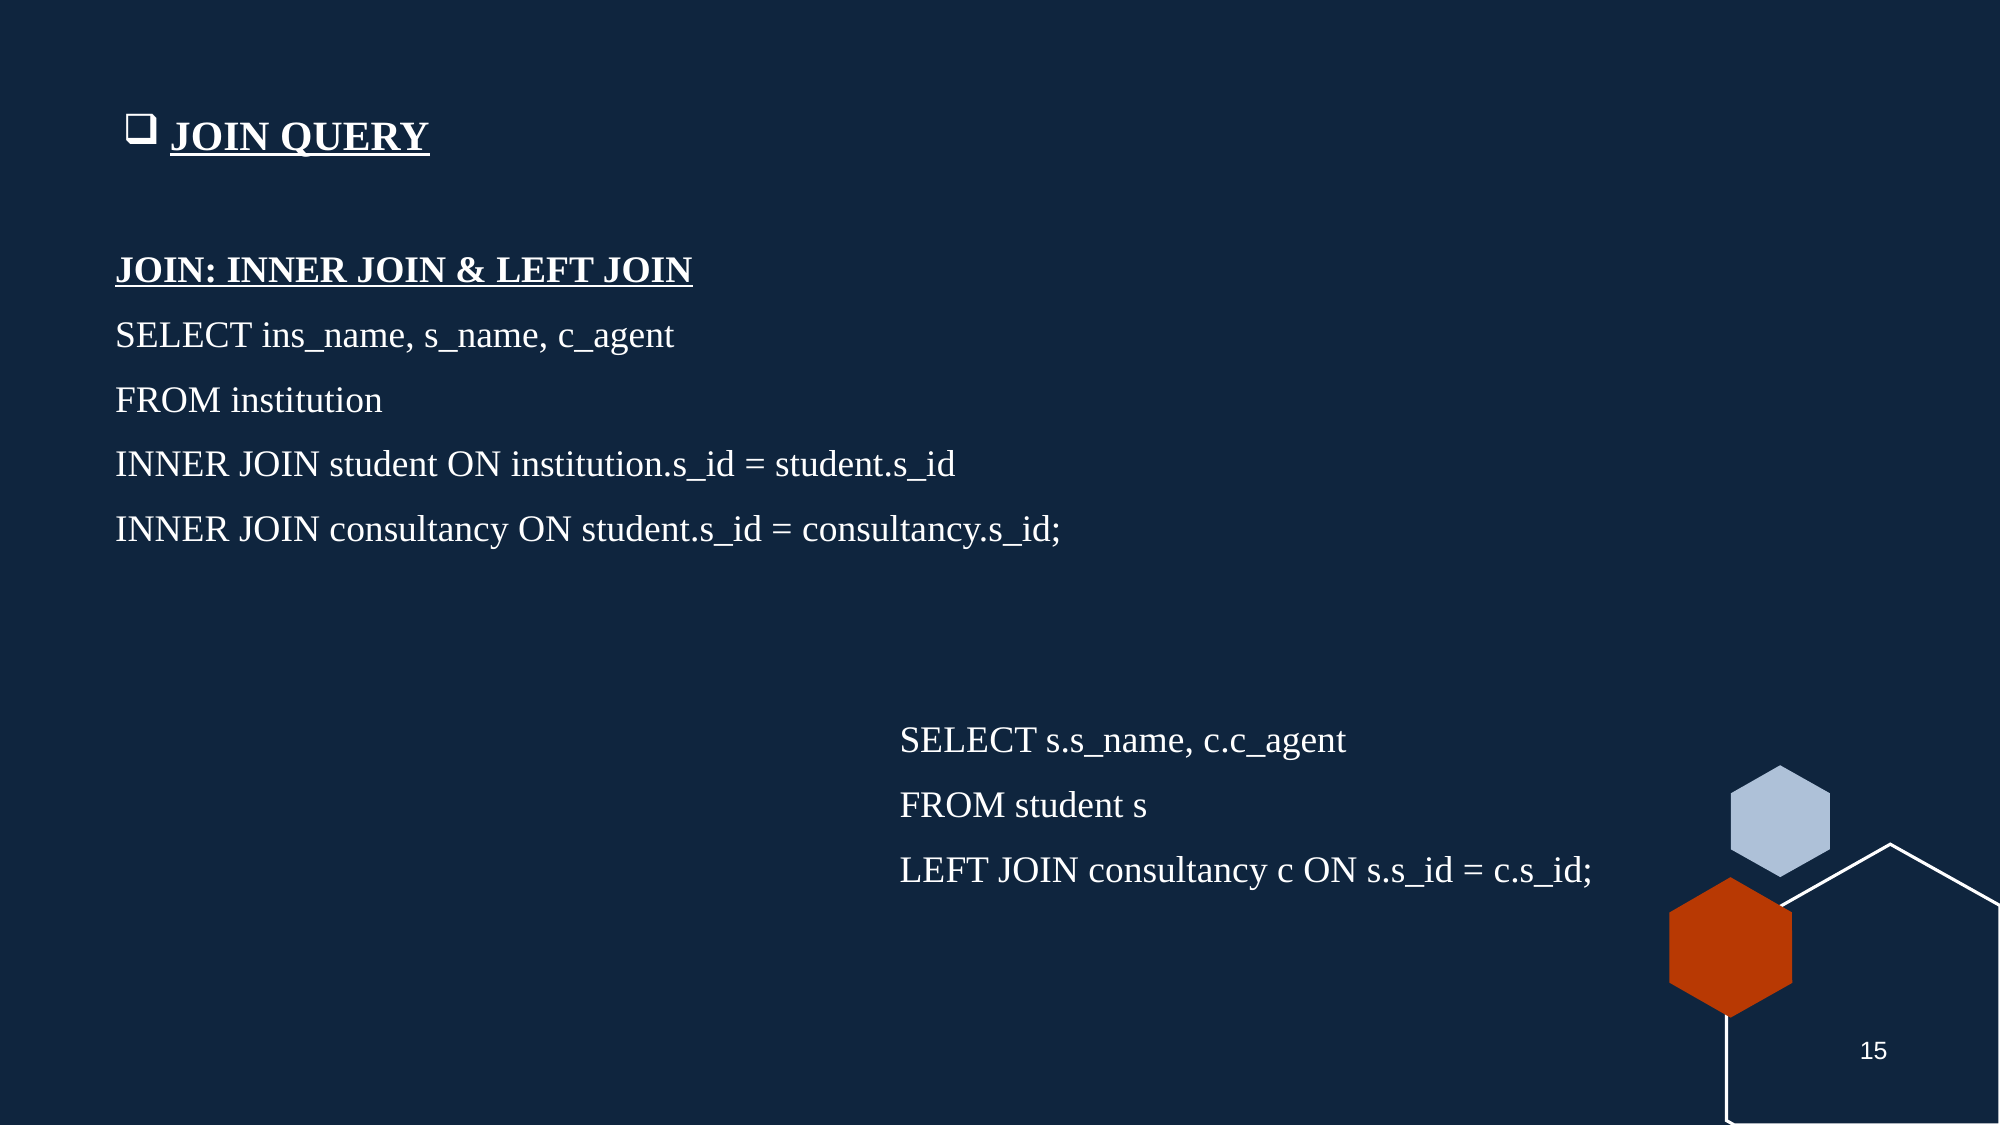

JOIN QUERY
JOIN: INNER JOIN & LEFT JOIN
SELECT ins_name, s_name, c_agent
FROM institution
INNER JOIN student ON institution.s_id = student.s_id
INNER JOIN consultancy ON student.s_id = consultancy.s_id;
SELECT s.s_name, c.c_agent
FROM student s
LEFT JOIN consultancy c ON s.s_id = c.s_id;
15